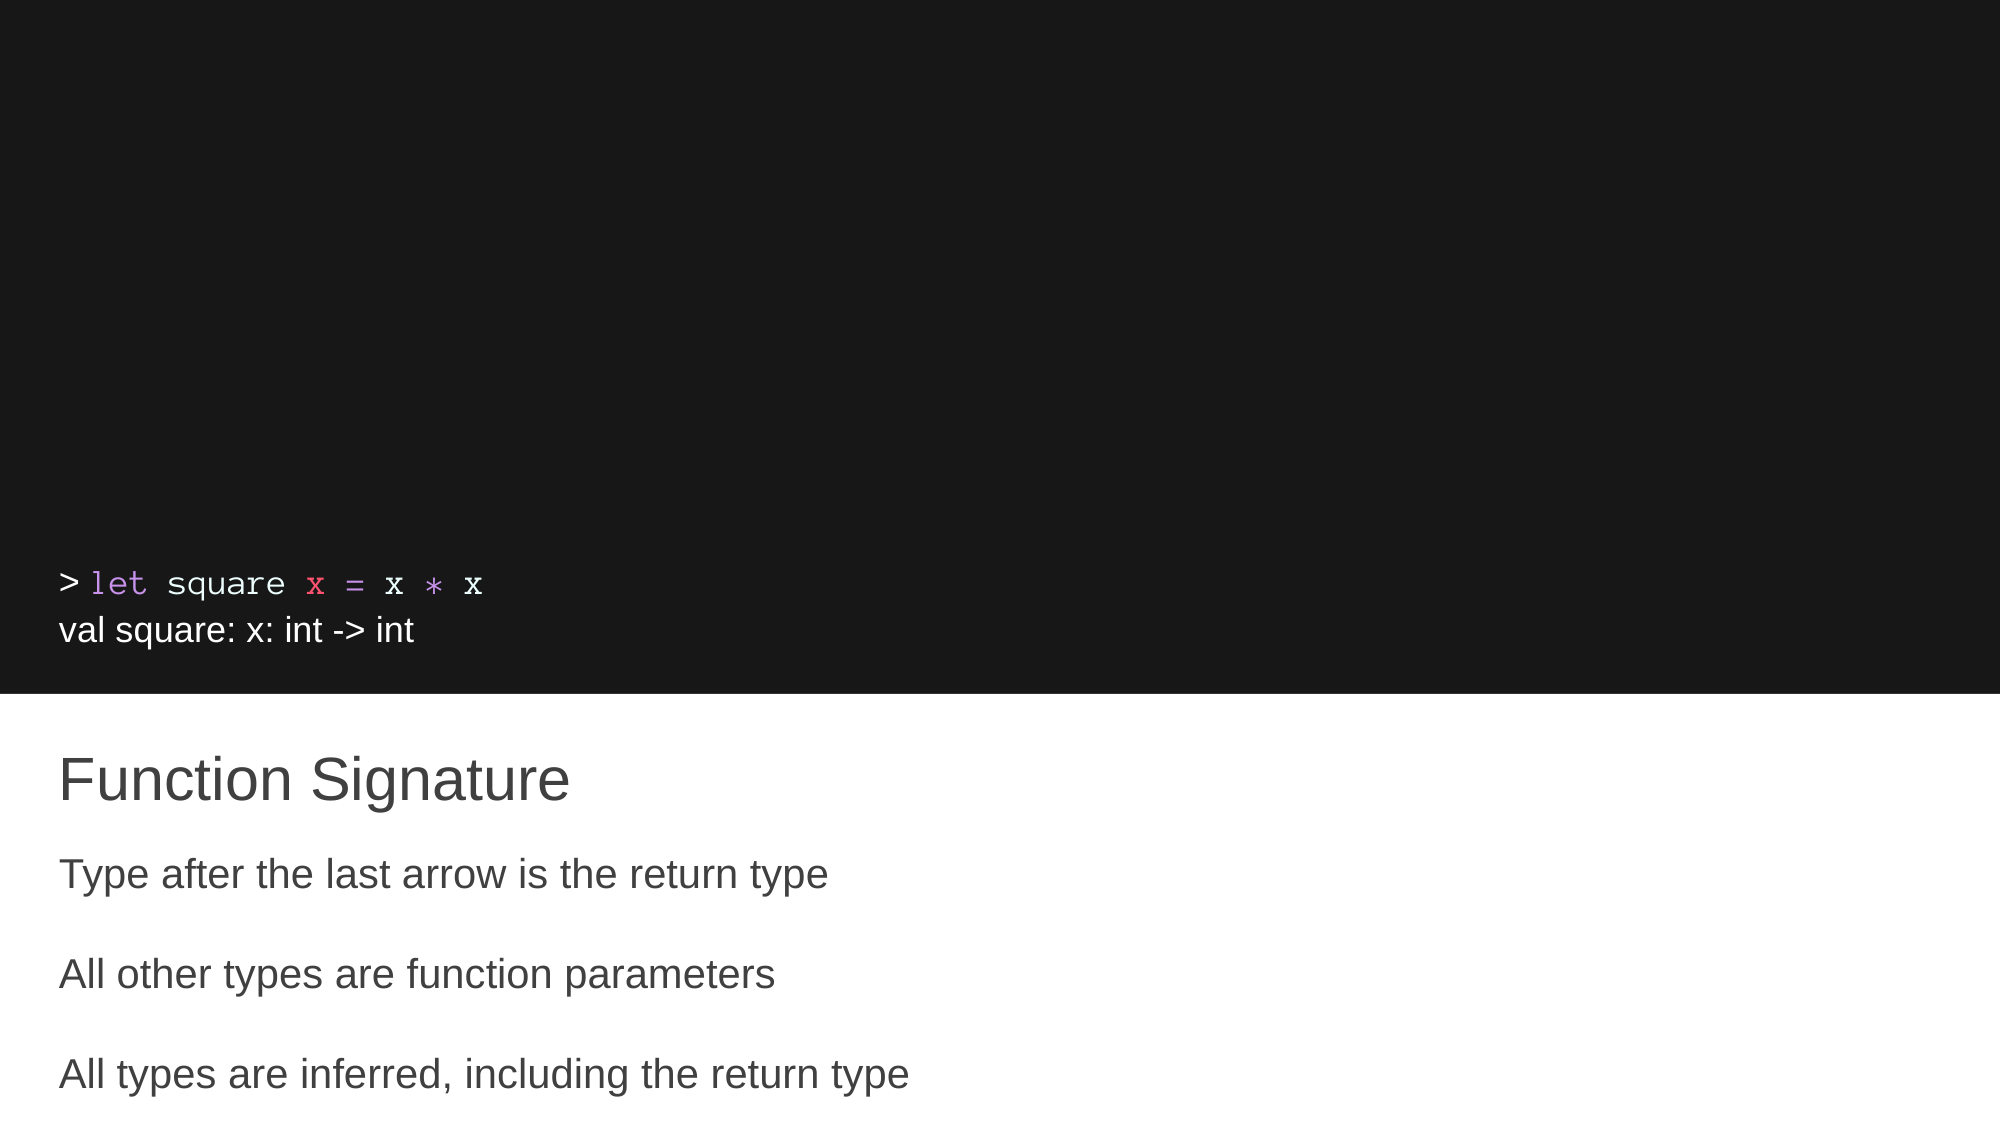

> let square x = x * x
val square: x: int -> int
# Function Signature
Type after the last arrow is the return type

All other types are function parameters

All types are inferred, including the return type